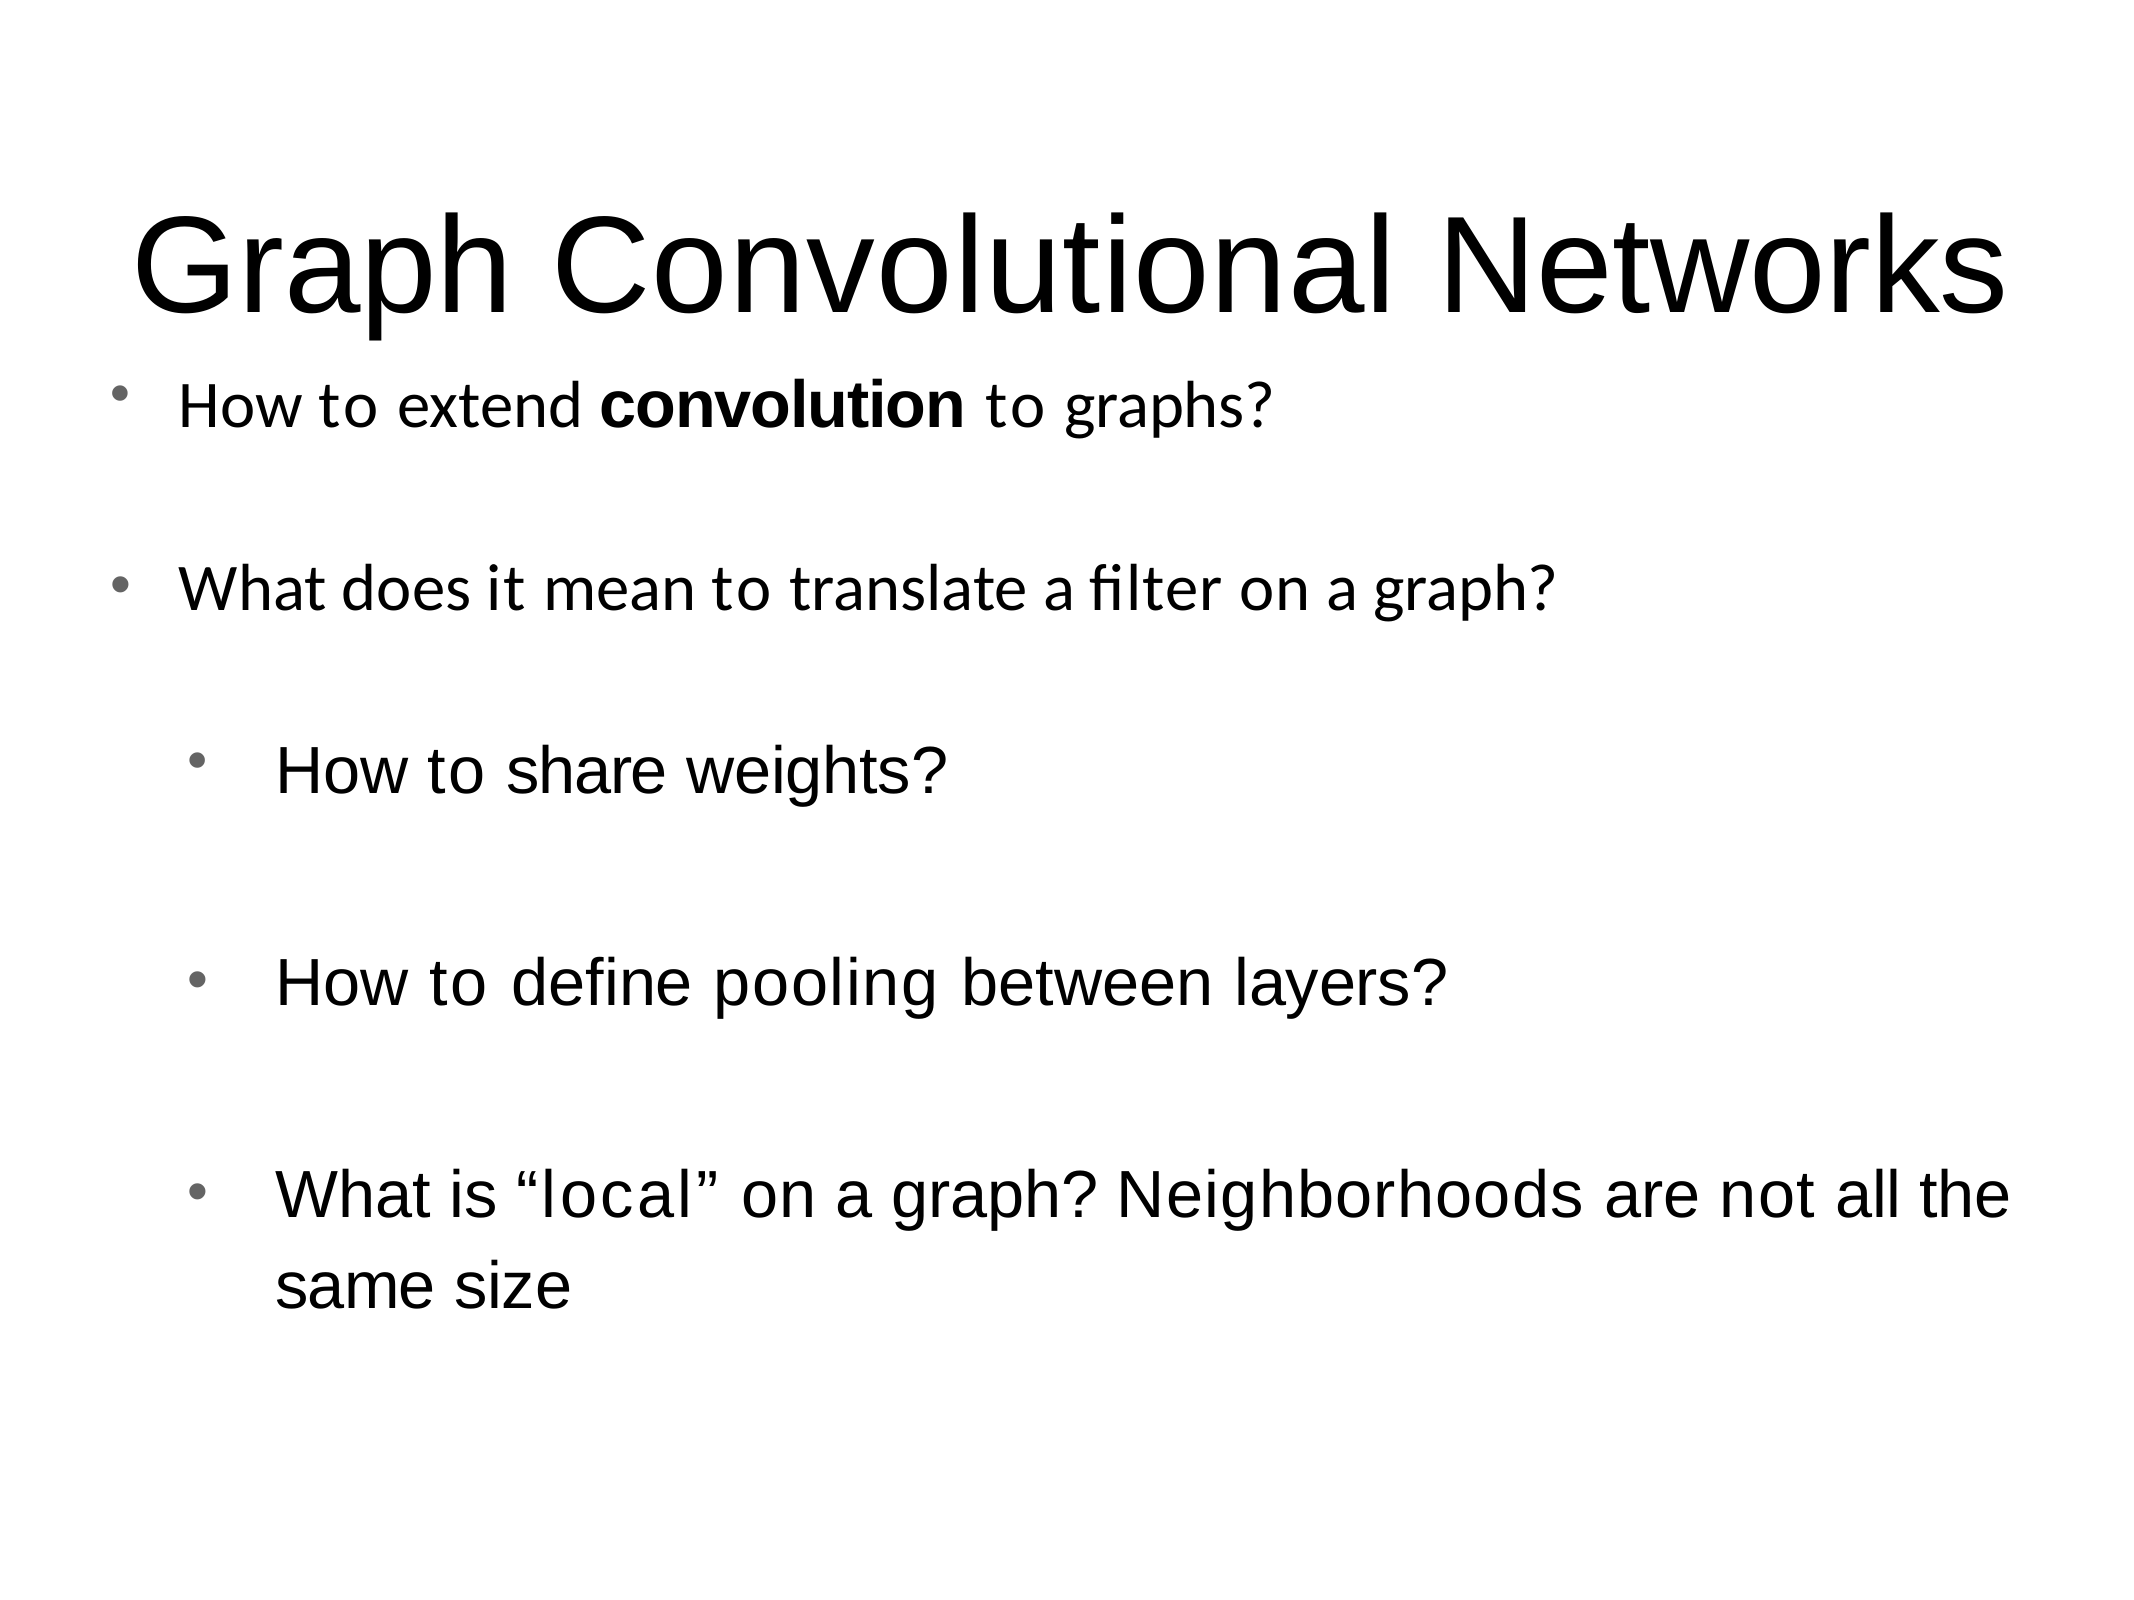

# Graph Convolutional Networks
How to extend convolution to graphs?

What does it mean to translate a filter on a graph?

How to share weights?

How to define pooling between layers?

What is “local” on a graph? Neighborhoods are not all the same size